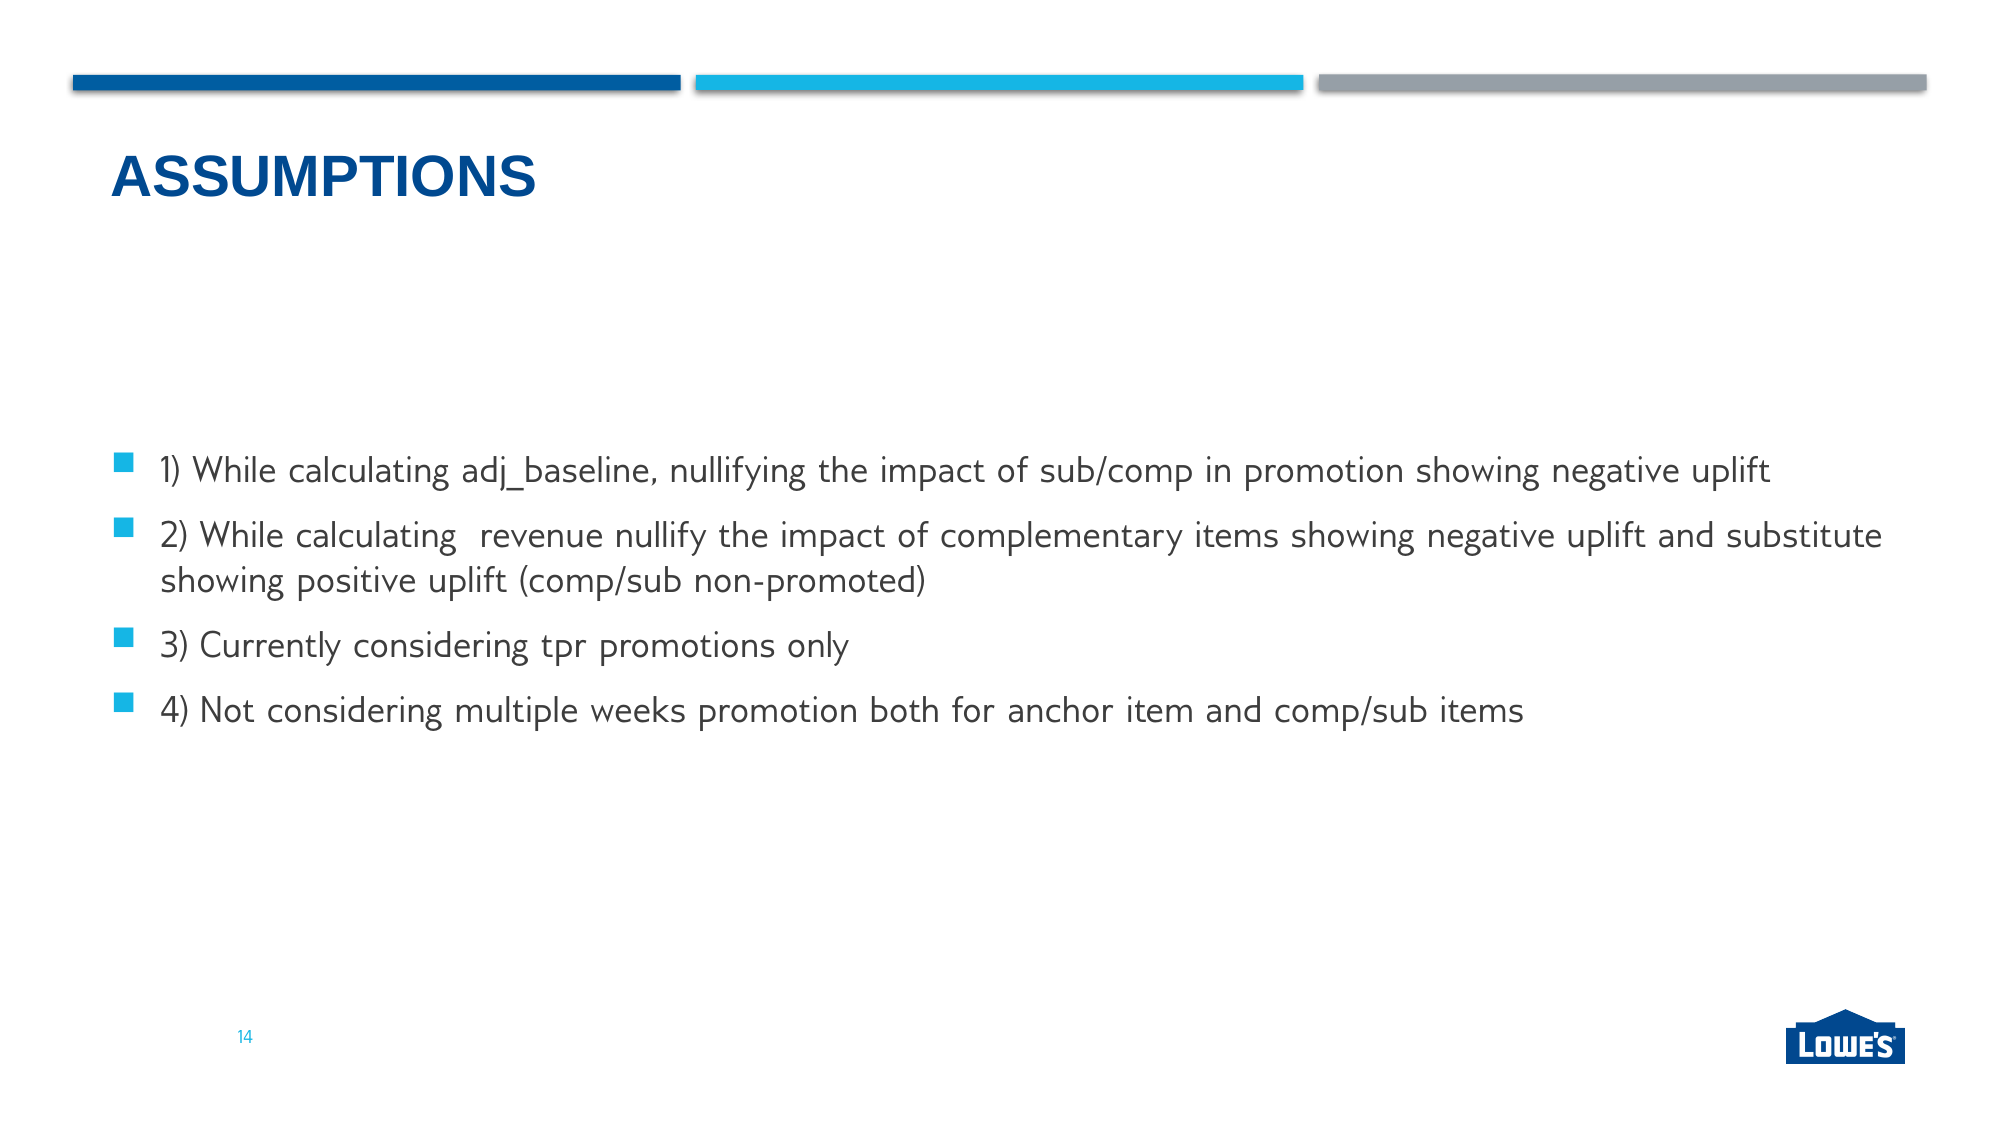

# Assumptions

1) While calculating adj_baseline, nullifying the impact of sub/comp in promotion showing negative uplift
2) While calculating  revenue nullify the impact of complementary items showing negative uplift and substitute showing positive uplift (comp/sub non-promoted)
3) Currently considering tpr promotions only
4) Not considering multiple weeks promotion both for anchor item and comp/sub items

14